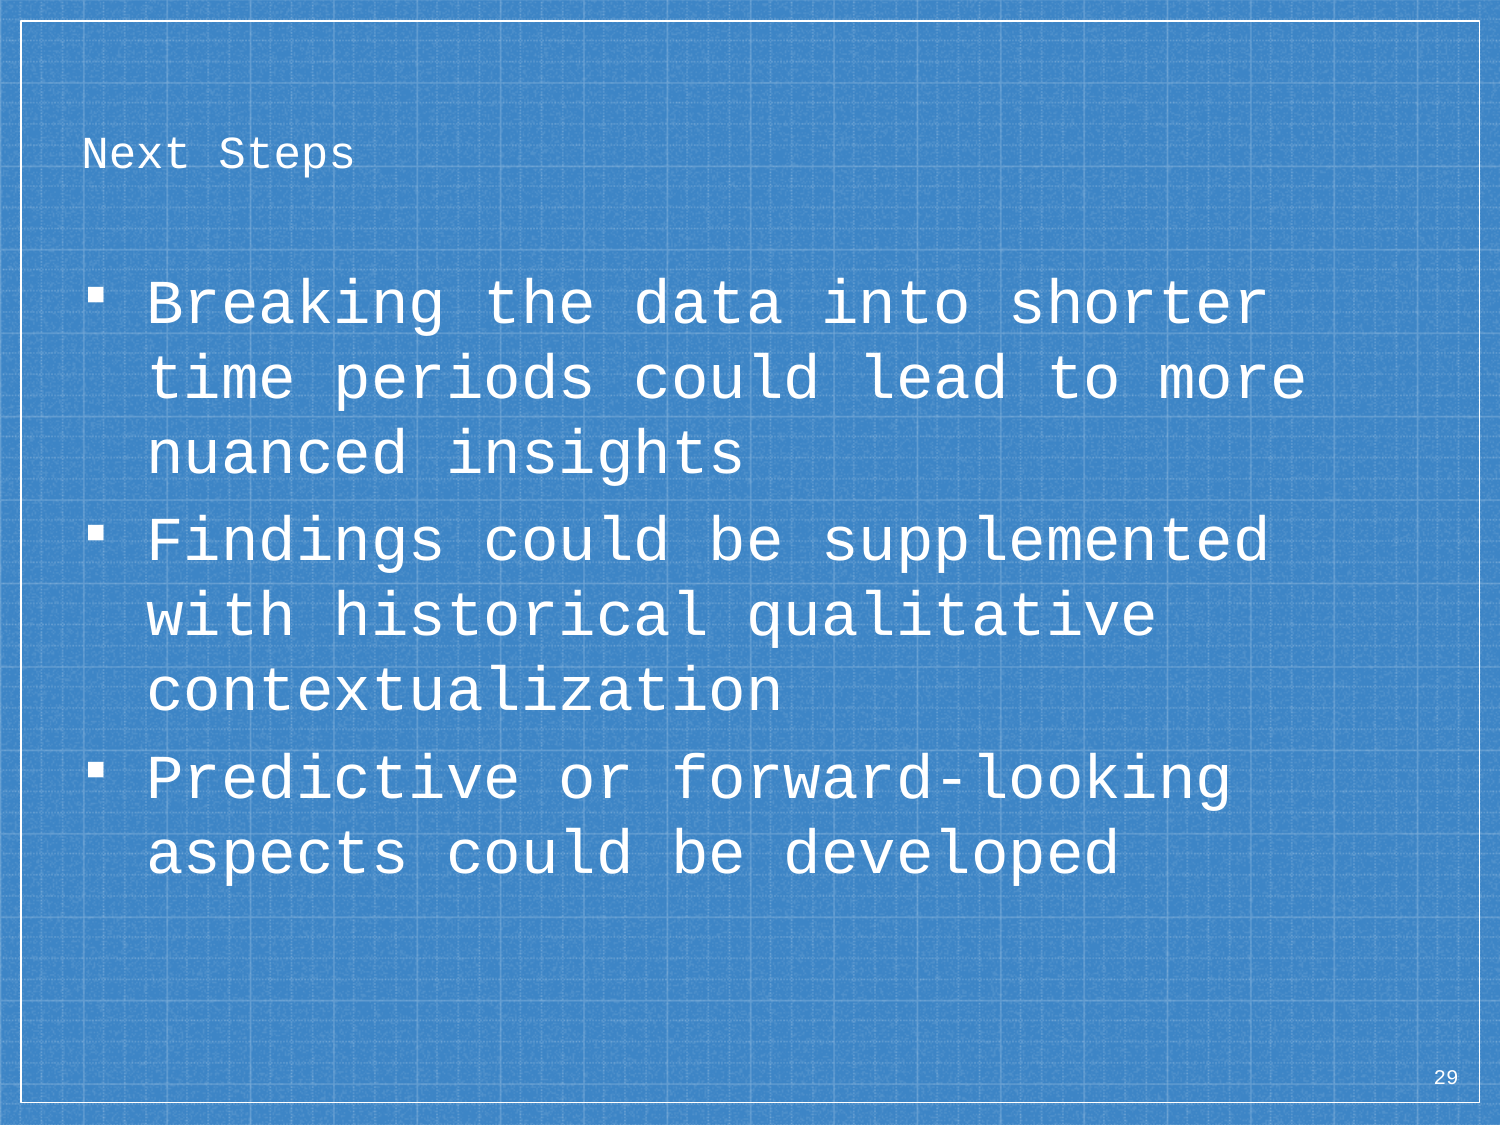

# Next Steps
Breaking the data into shorter time periods could lead to more nuanced insights
Findings could be supplemented with historical qualitative contextualization
Predictive or forward-looking aspects could be developed
29